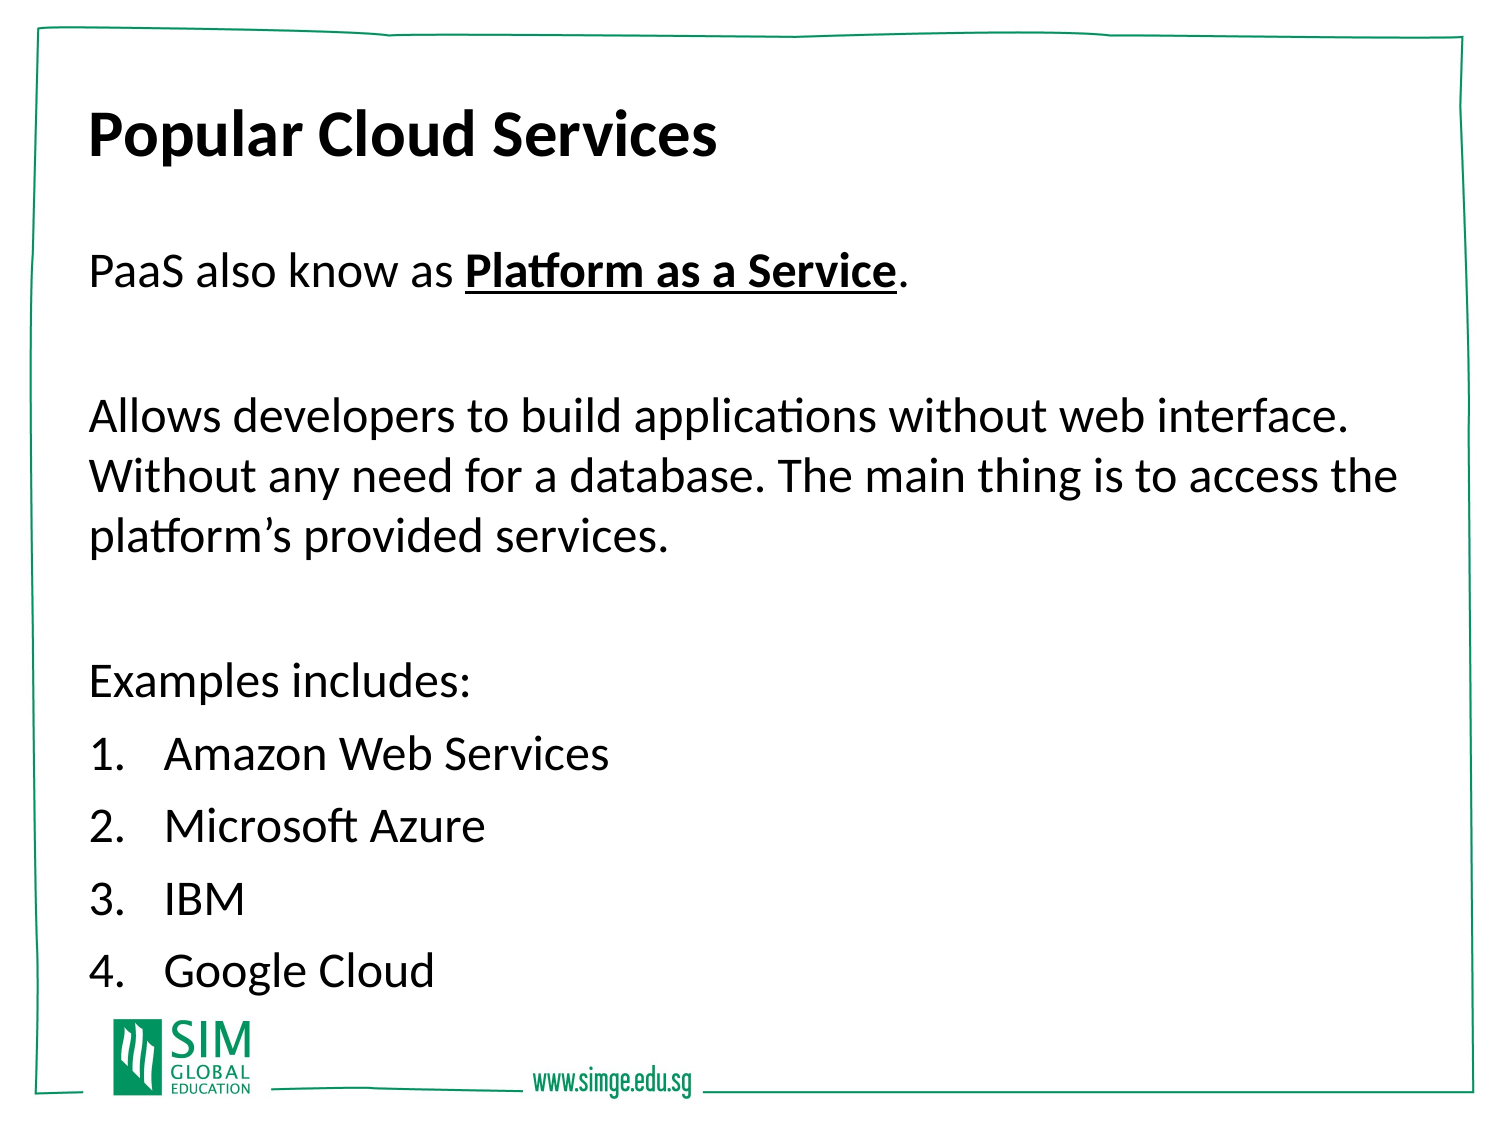

Popular Cloud Services
PaaS also know as Platform as a Service.

Allows developers to build applications without web interface. Without any need for a database. The main thing is to access the platform’s provided services.

Examples includes:
Amazon Web Services
Microsoft Azure
IBM
Google Cloud